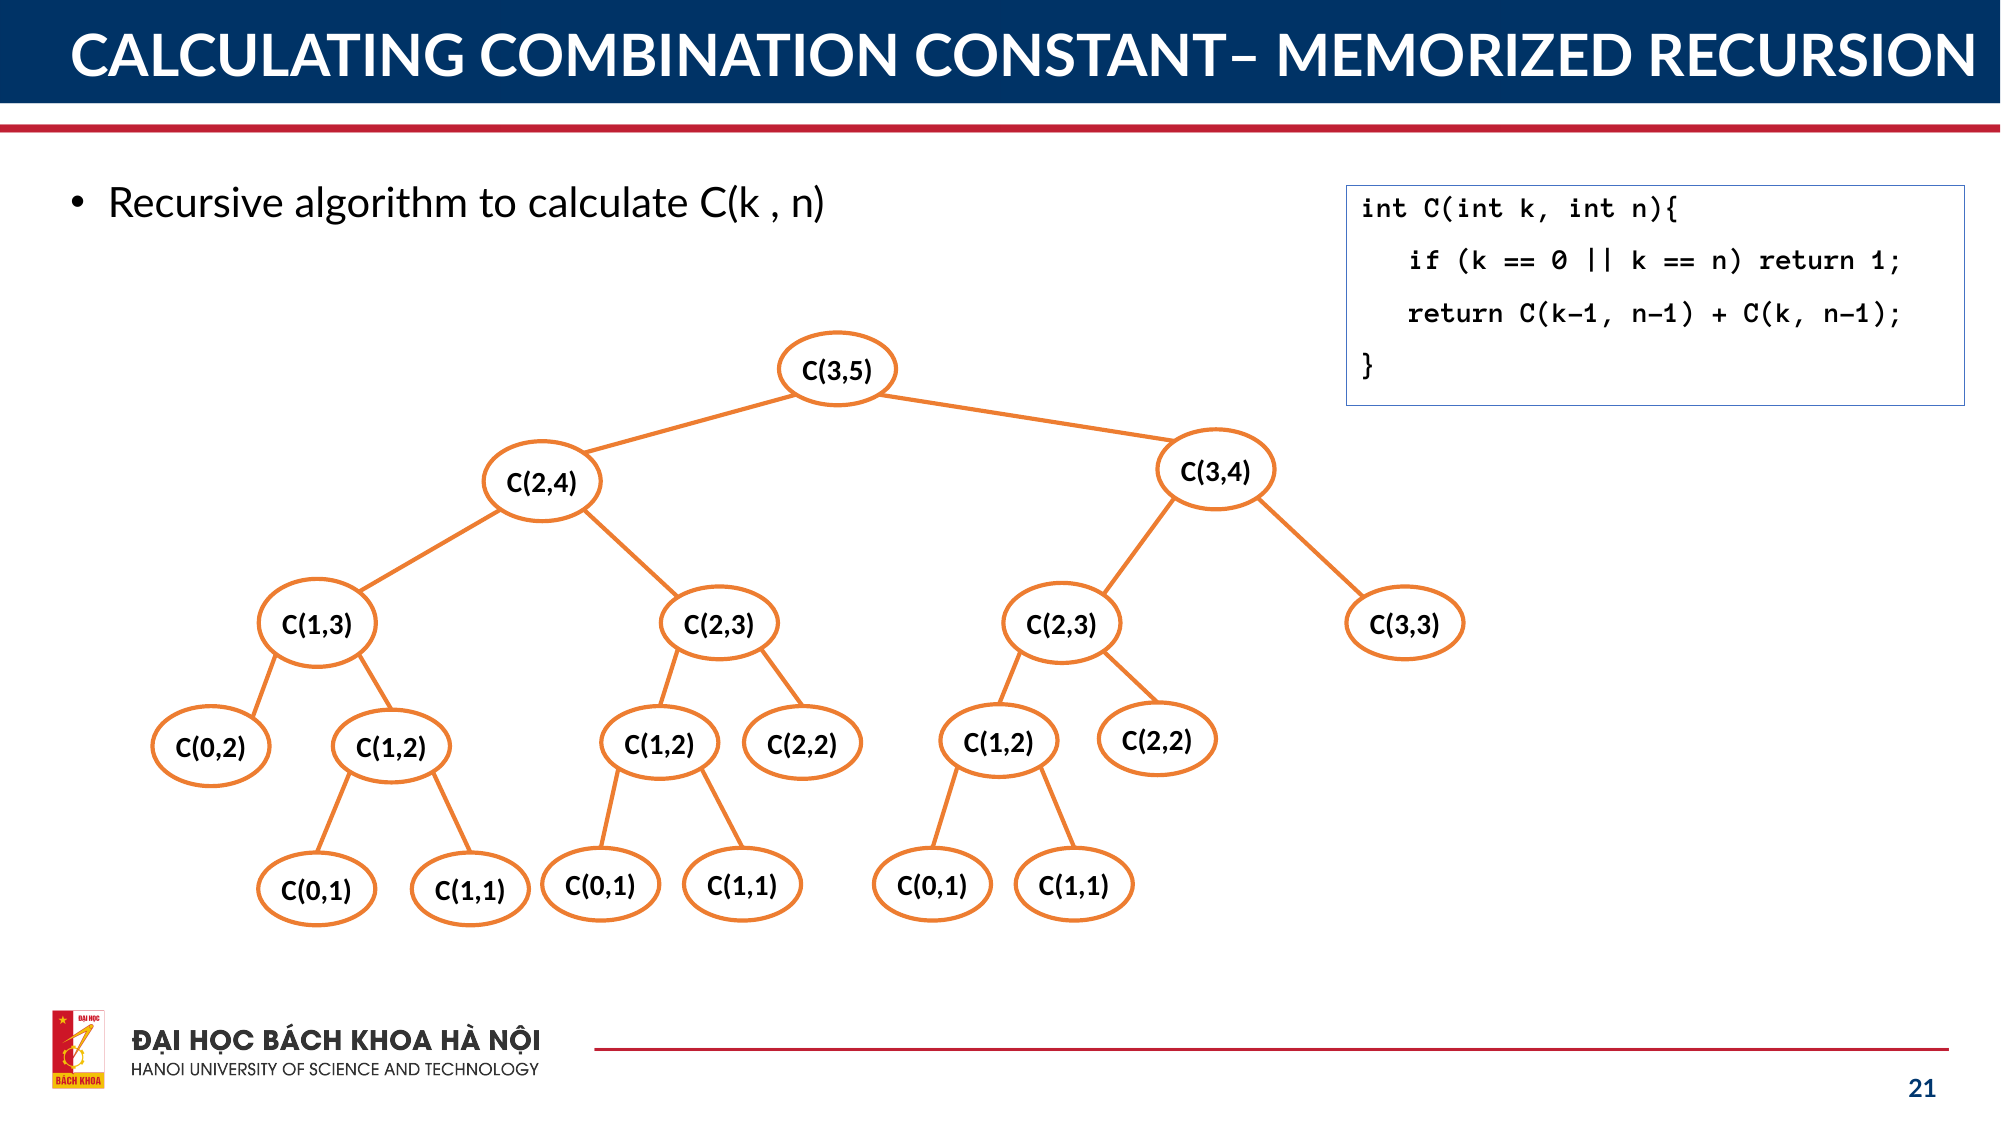

# CALCULATING COMBINATION CONSTANT– MEMORIZED RECURSION
Recursive algorithm to calculate C(k , n)
int C(int k, int n){
   if (k == 0 || k == n) return 1;
   return C(k-1, n-1) + C(k, n-1);
}
C(3,5)
C(3,4)
C(2,4)
C(1,3)
C(2,3)
C(2,3)
C(3,3)
C(2,2)
C(1,2)
C(2,2)
C(0,2)
C(1,2)
C(1,2)
C(0,1)
C(1,1)
C(0,1)
C(1,1)
C(0,1)
C(1,1)
21